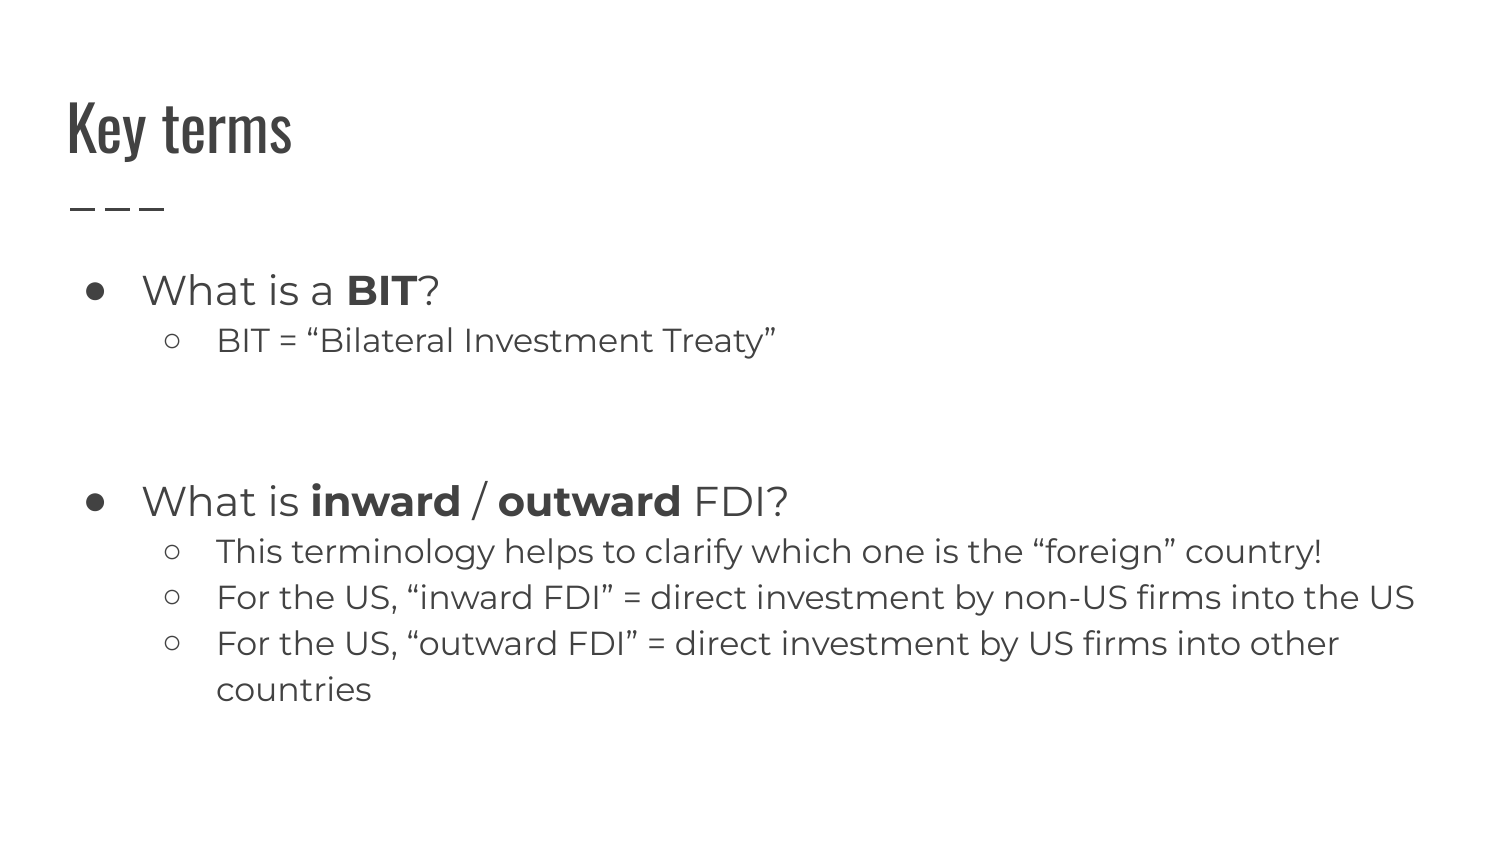

# Key terms
What is a BIT?
BIT = “Bilateral Investment Treaty”

What is inward / outward FDI?
This terminology helps to clarify which one is the “foreign” country!
For the US, “inward FDI” = direct investment by non-US firms into the US
For the US, “outward FDI” = direct investment by US firms into other countries